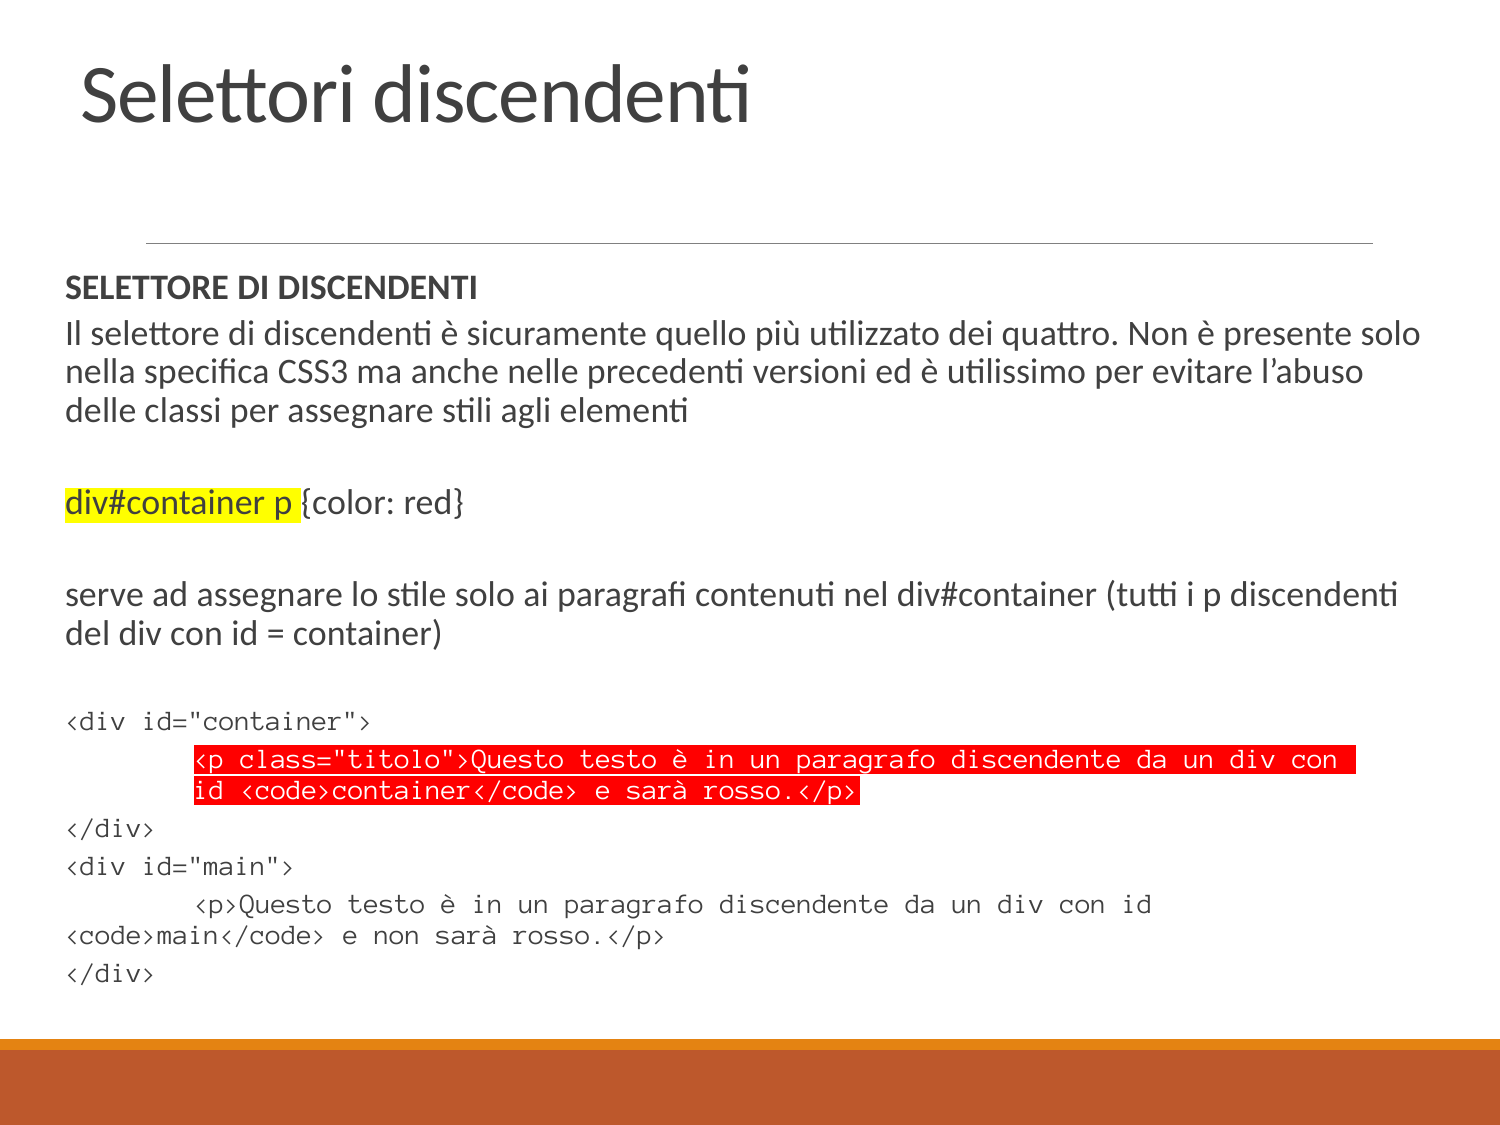

# Selettori discendenti
SELETTORE DI DISCENDENTI
Il selettore di discendenti è sicuramente quello più utilizzato dei quattro. Non è presente solo nella specifica CSS3 ma anche nelle precedenti versioni ed è utilissimo per evitare l’abuso delle classi per assegnare stili agli elementi

div#container p {color: red}

serve ad assegnare lo stile solo ai paragrafi contenuti nel div#container (tutti i p discendenti del div con id = container)

<div id="container">
	<p class="titolo">Questo testo è in un paragrafo discendente da un div con 	id <code>container</code> e sarà rosso.</p>
</div>
<div id="main">
	<p>Questo testo è in un paragrafo discendente da un div con id 	<code>main</code> e non sarà rosso.</p>
</div>